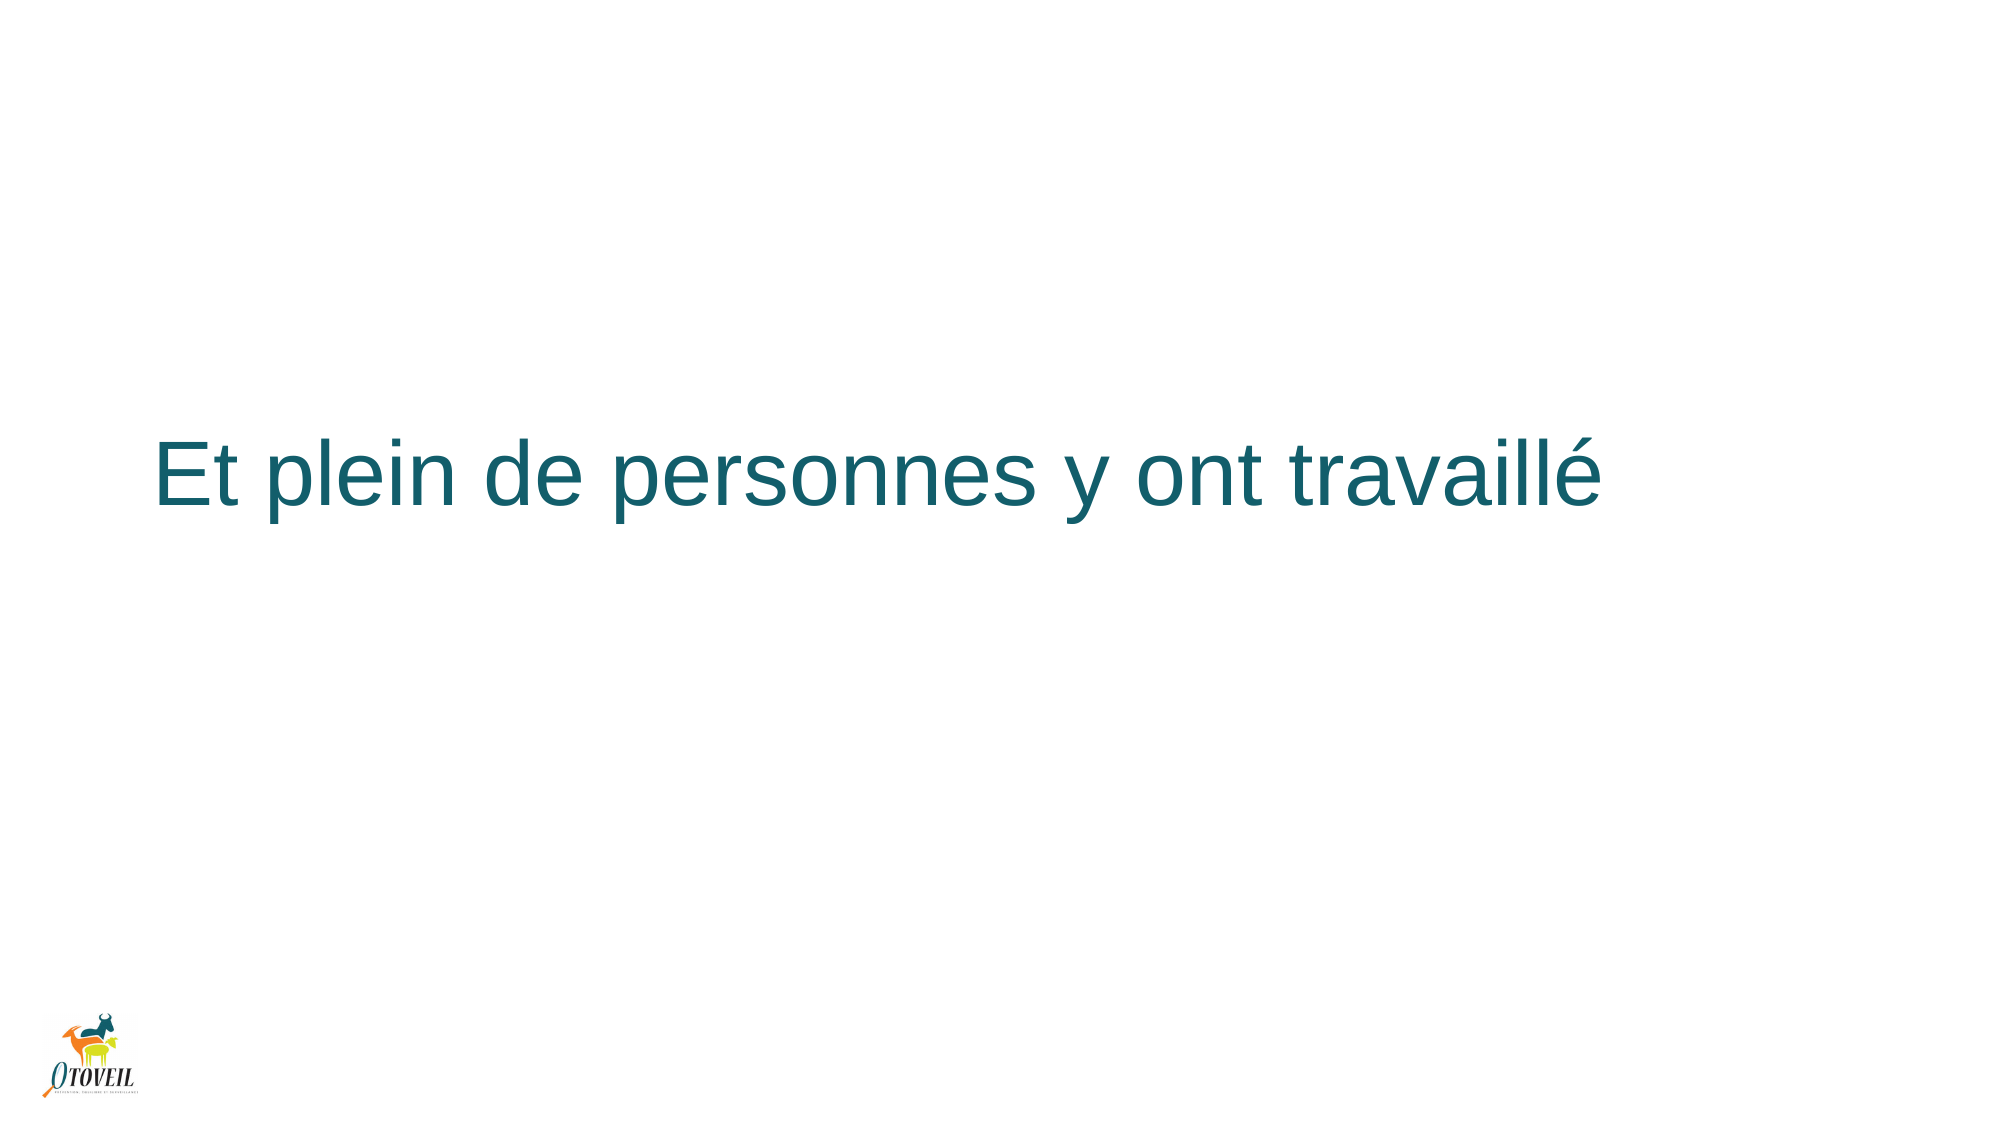

Et plein de personnes y ont travaillé